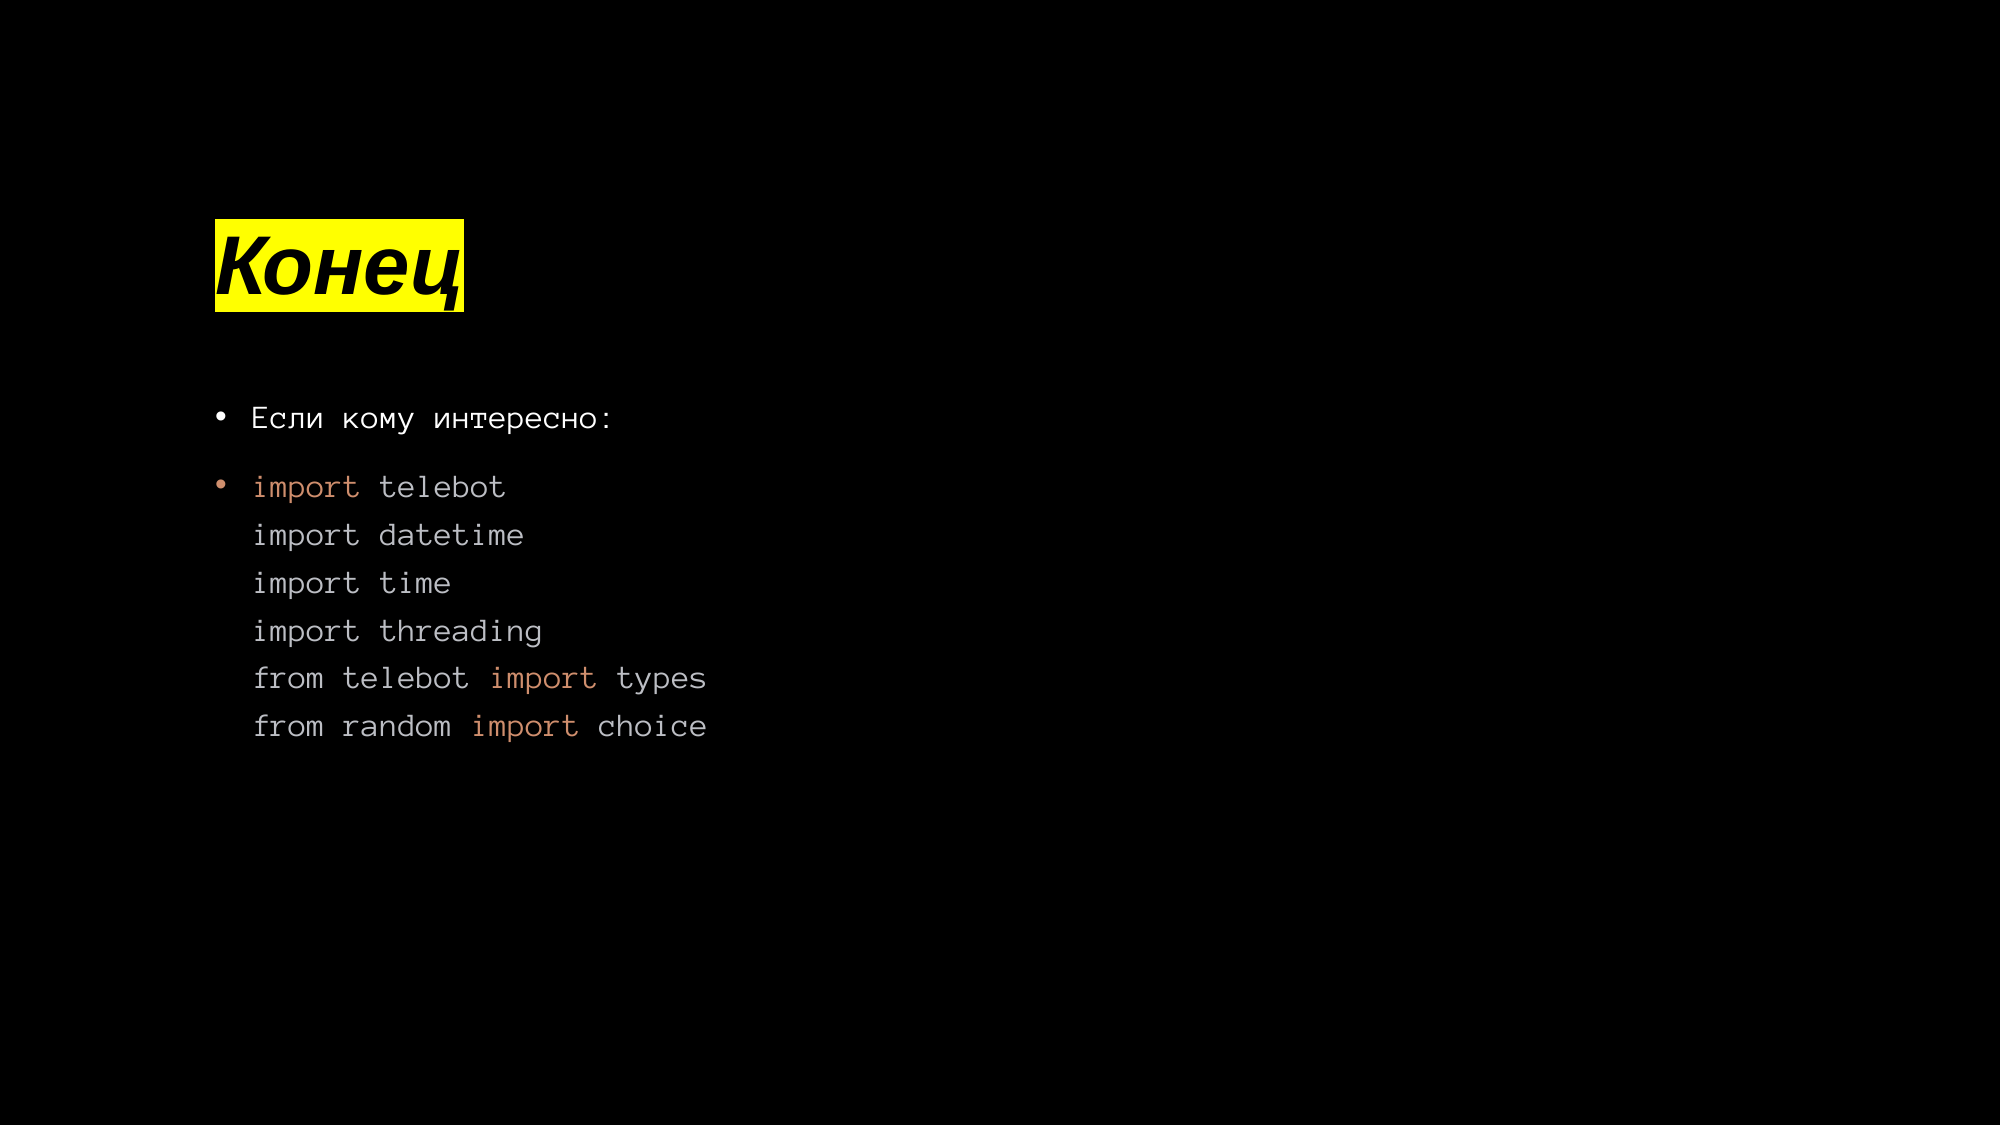

# Конец
Если кому интересно:
import telebot
import datetime
import time
import threading
from telebot import types
from random import choice